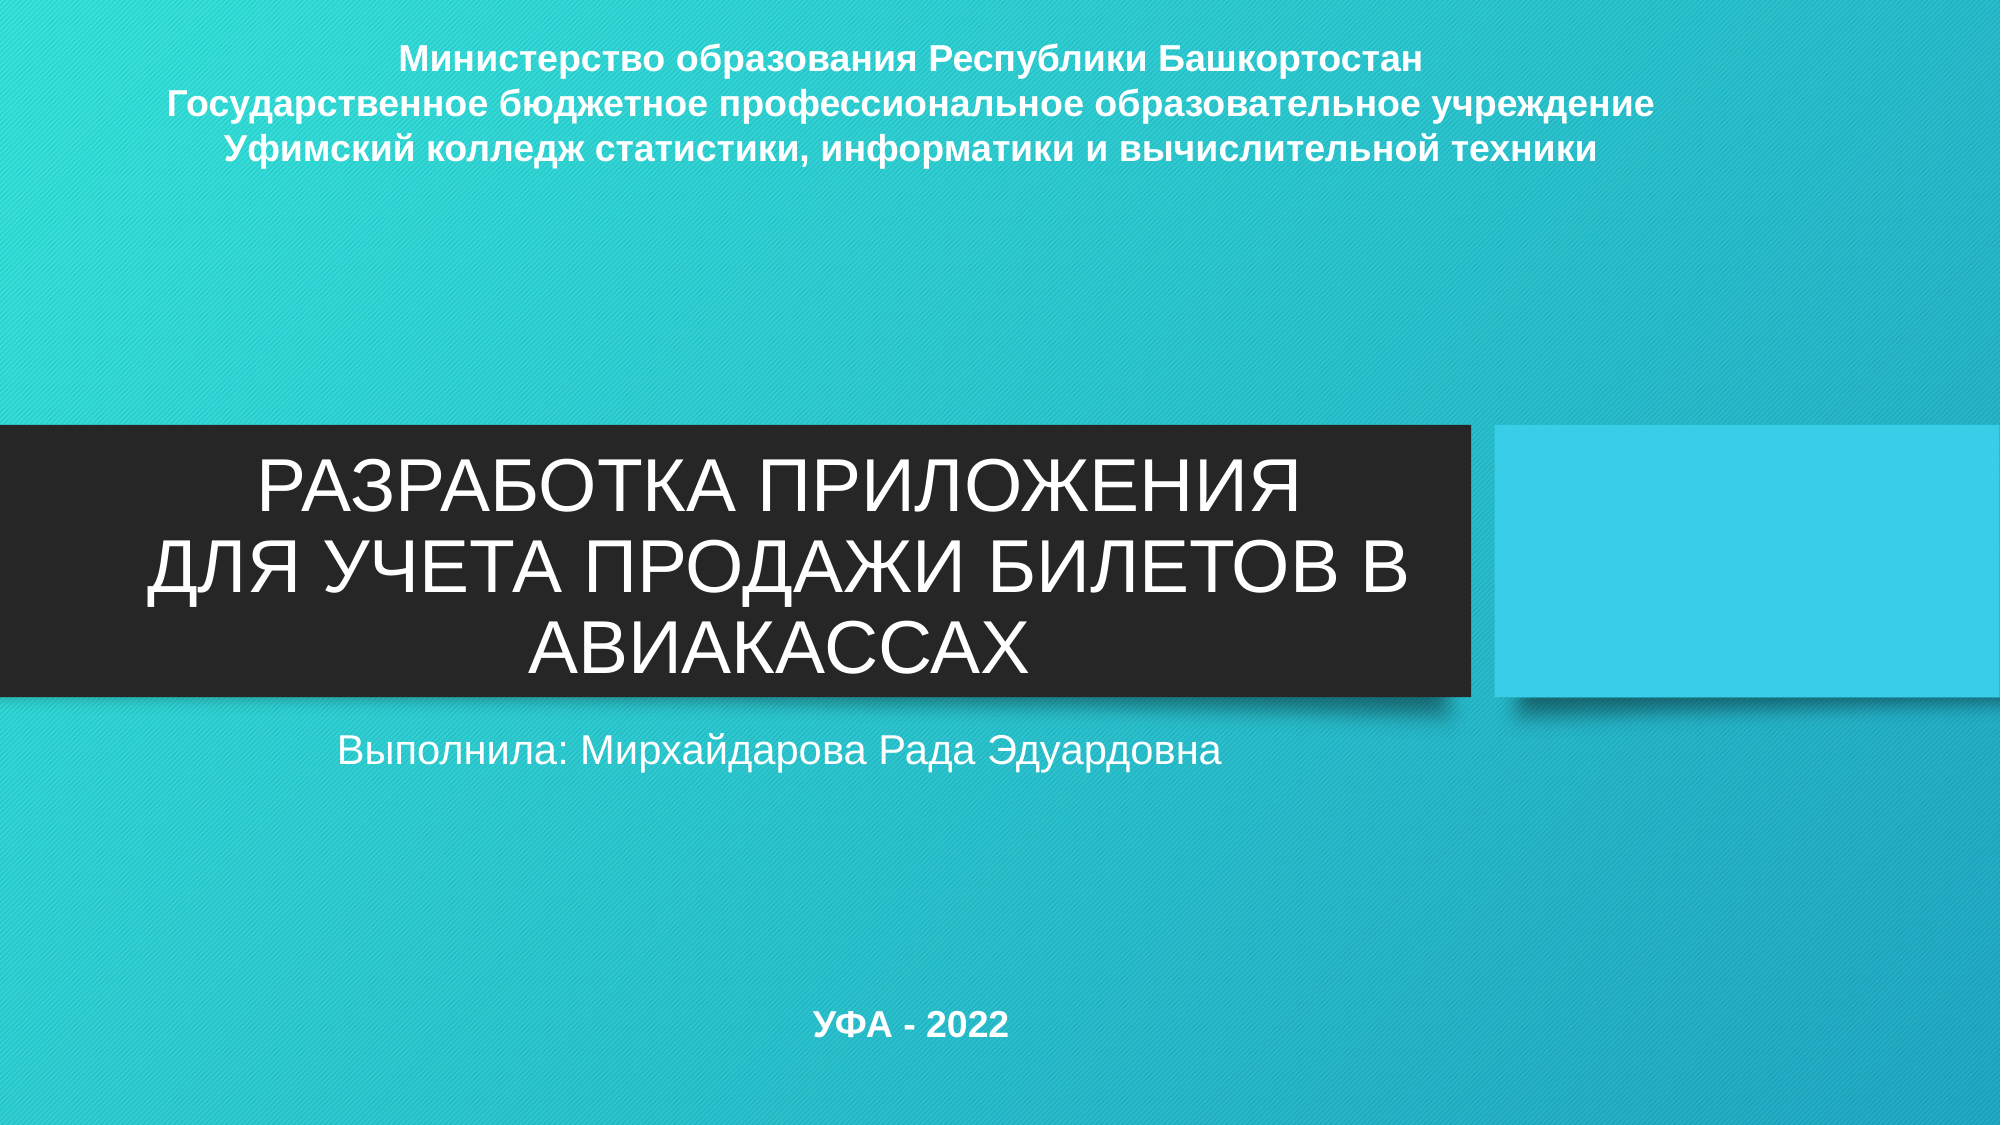

Министерство образования Республики Башкортостан
Государственное бюджетное профессиональное образовательное учреждение
Уфимский колледж статистики, информатики и вычислительной техники
# РАЗРАБОТКА ПРИЛОЖЕНИЯ ДЛЯ УЧЕТА ПРОДАЖИ БИЛЕТОВ В АВИАКАССАХ
Выполнила: Мирхайдарова Рада Эдуардовна
УФА - 2022